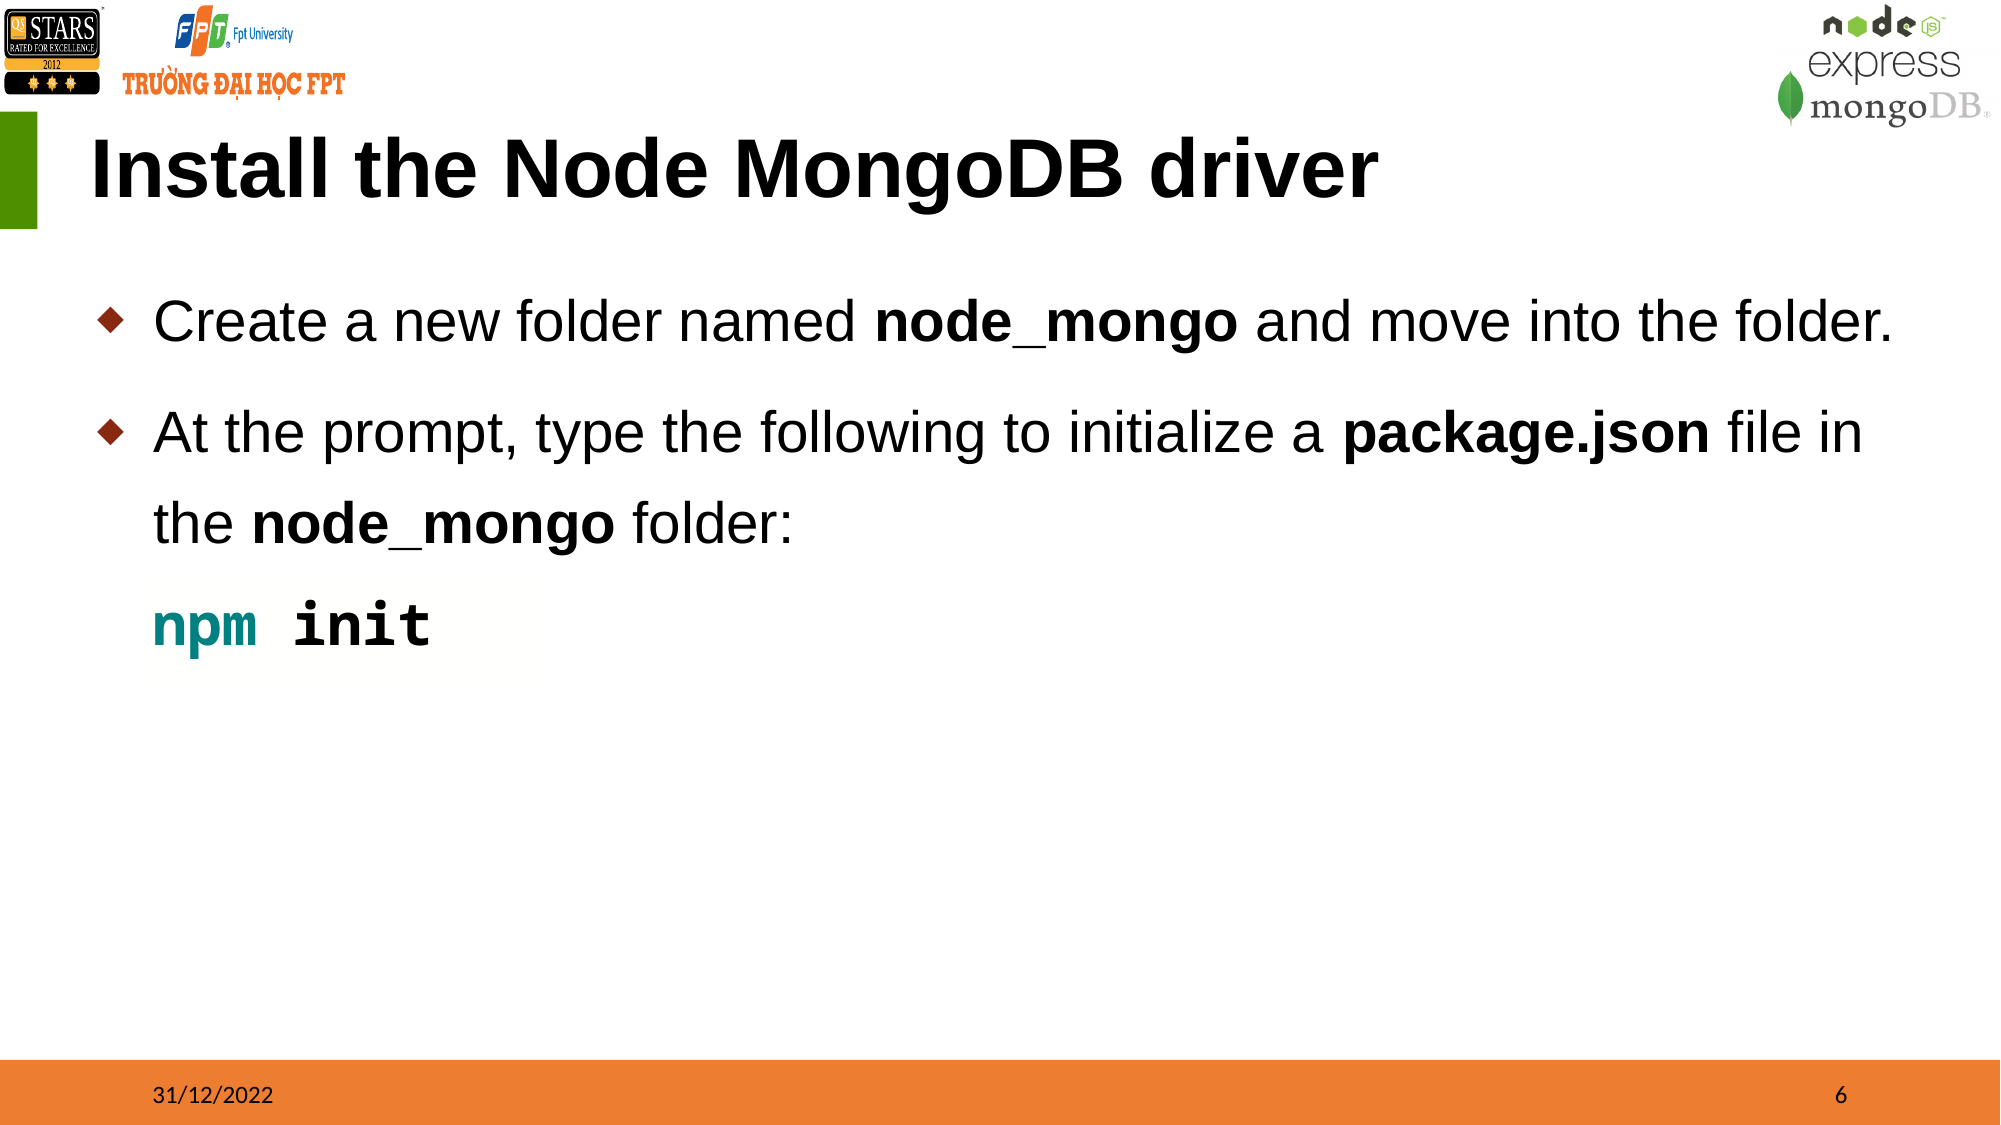

# Install the Node MongoDB driver
Create a new folder named node_mongo and move into the folder.
At the prompt, type the following to initialize a package.json file in the node_mongo folder:
npm init
31/12/2022
6